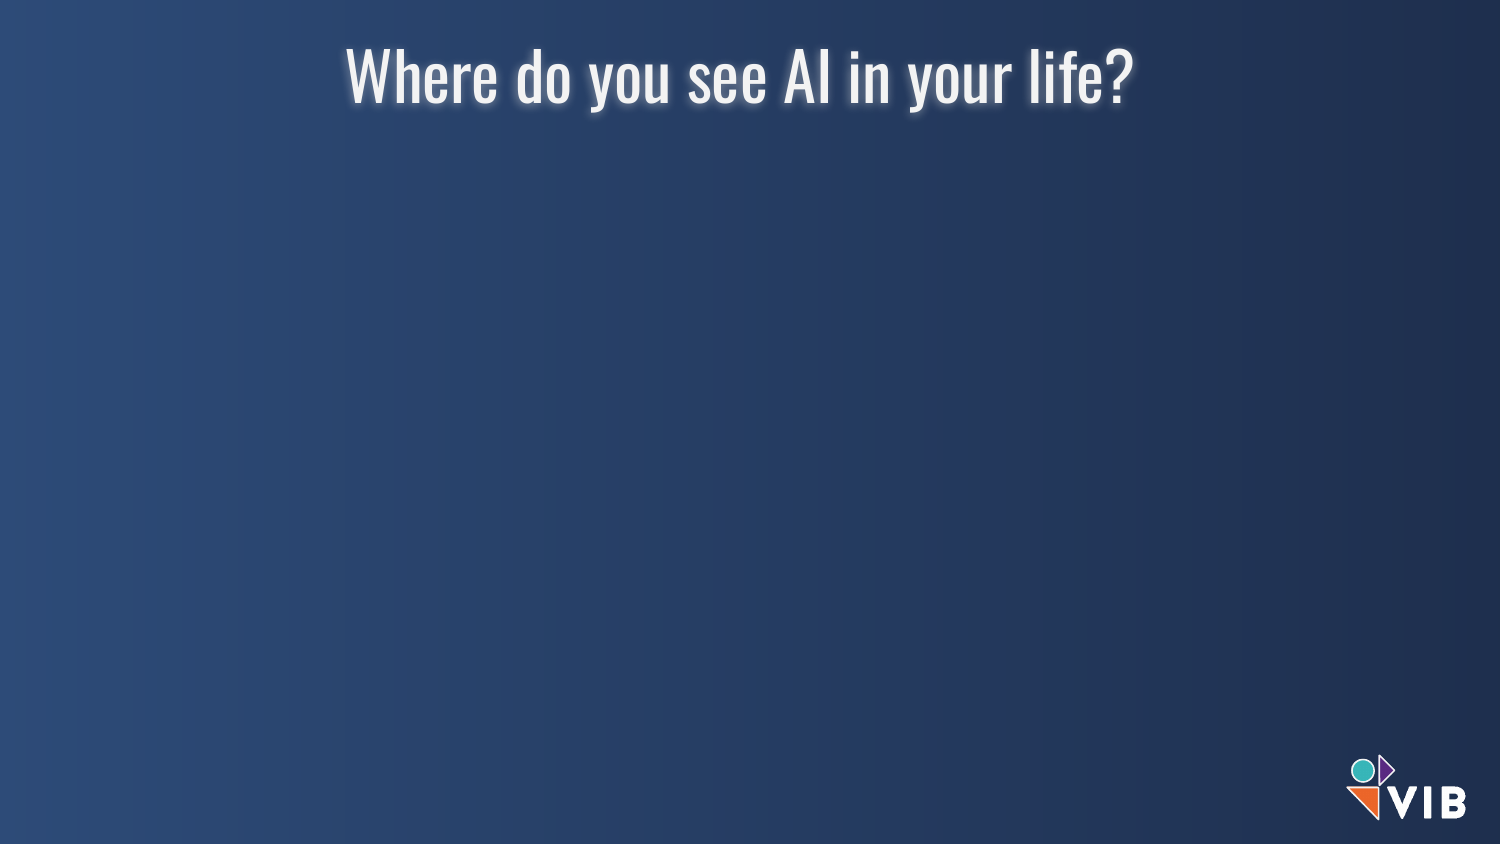

Where do you see AI in your life?